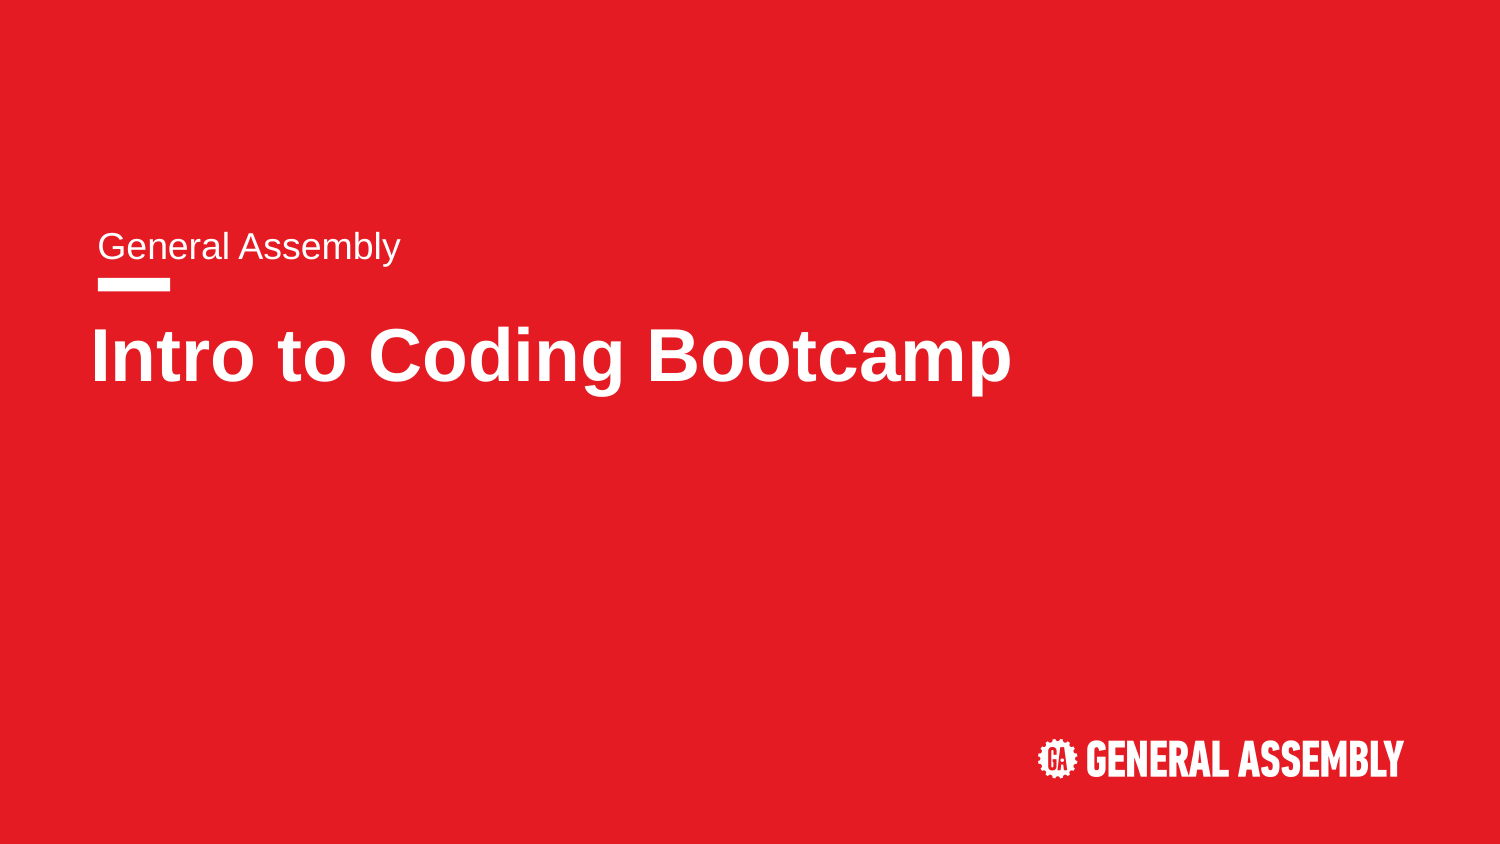

General Assembly
# Intro to Coding Bootcamp